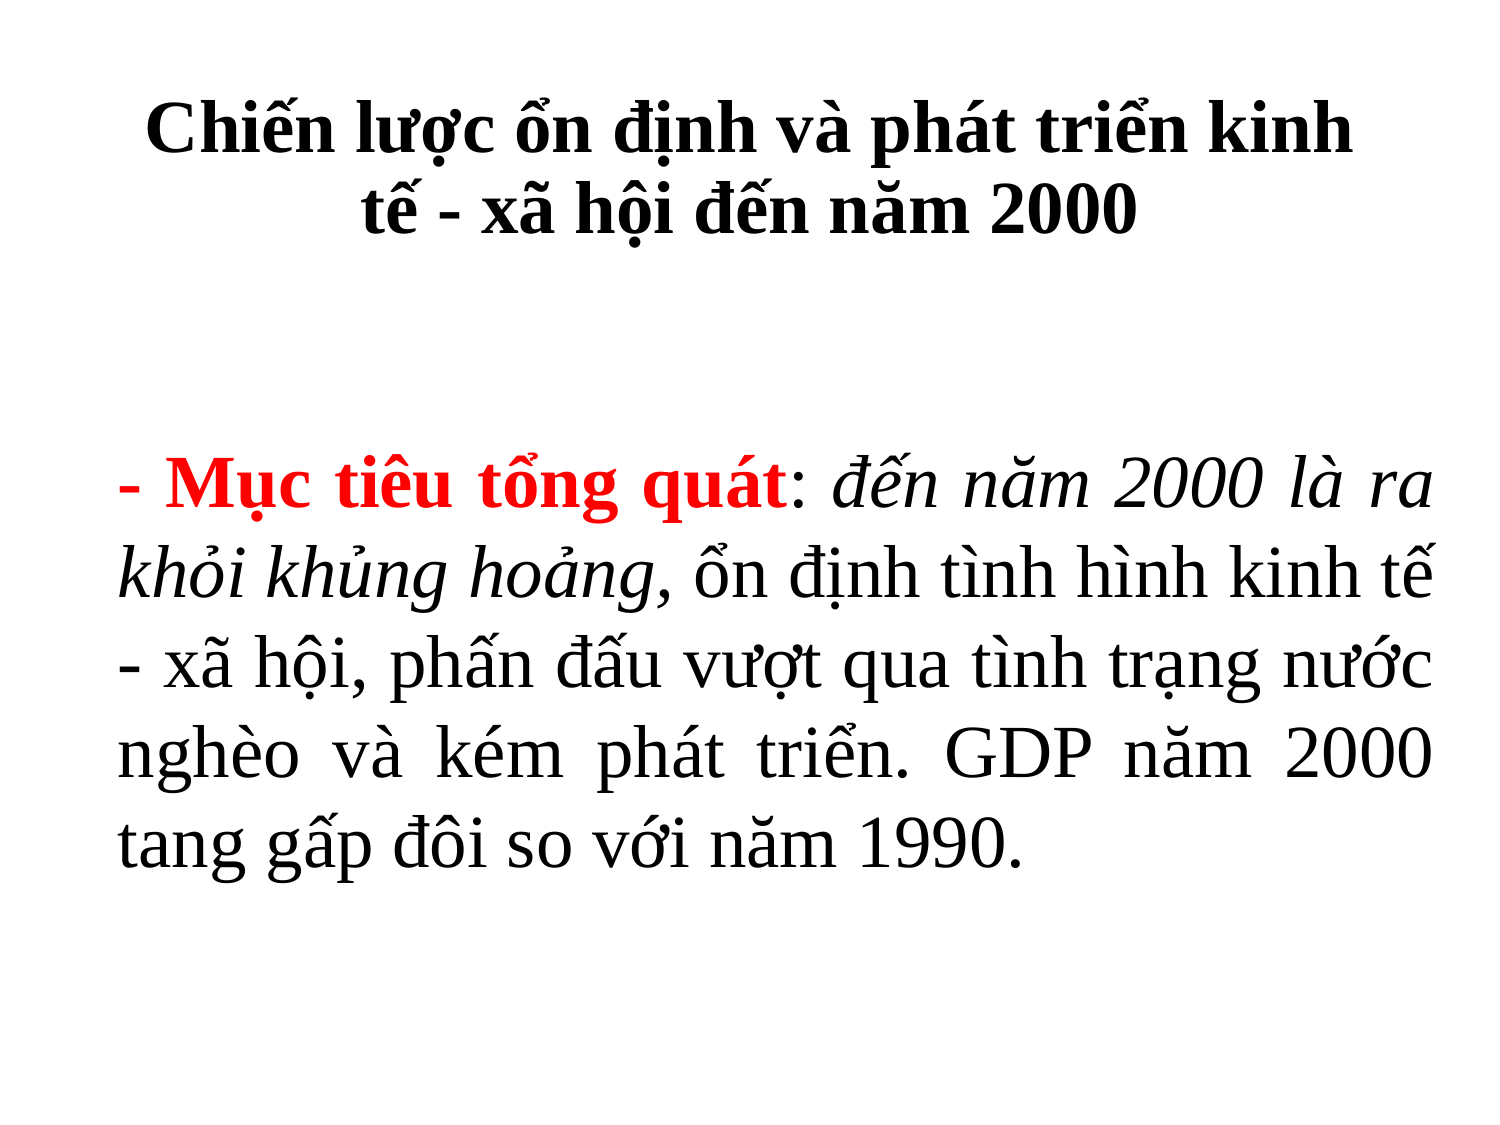

# Chiến lược ổn định và phát triển kinh tế - xã hội đến năm 2000
- Mục tiêu tổng quát: đến năm 2000 là ra khỏi khủng hoảng, ổn định tình hình kinh tế - xã hội, phấn đấu vượt qua tình trạng nước nghèo và kém phát triển. GDP năm 2000 tang gấp đôi so với năm 1990.